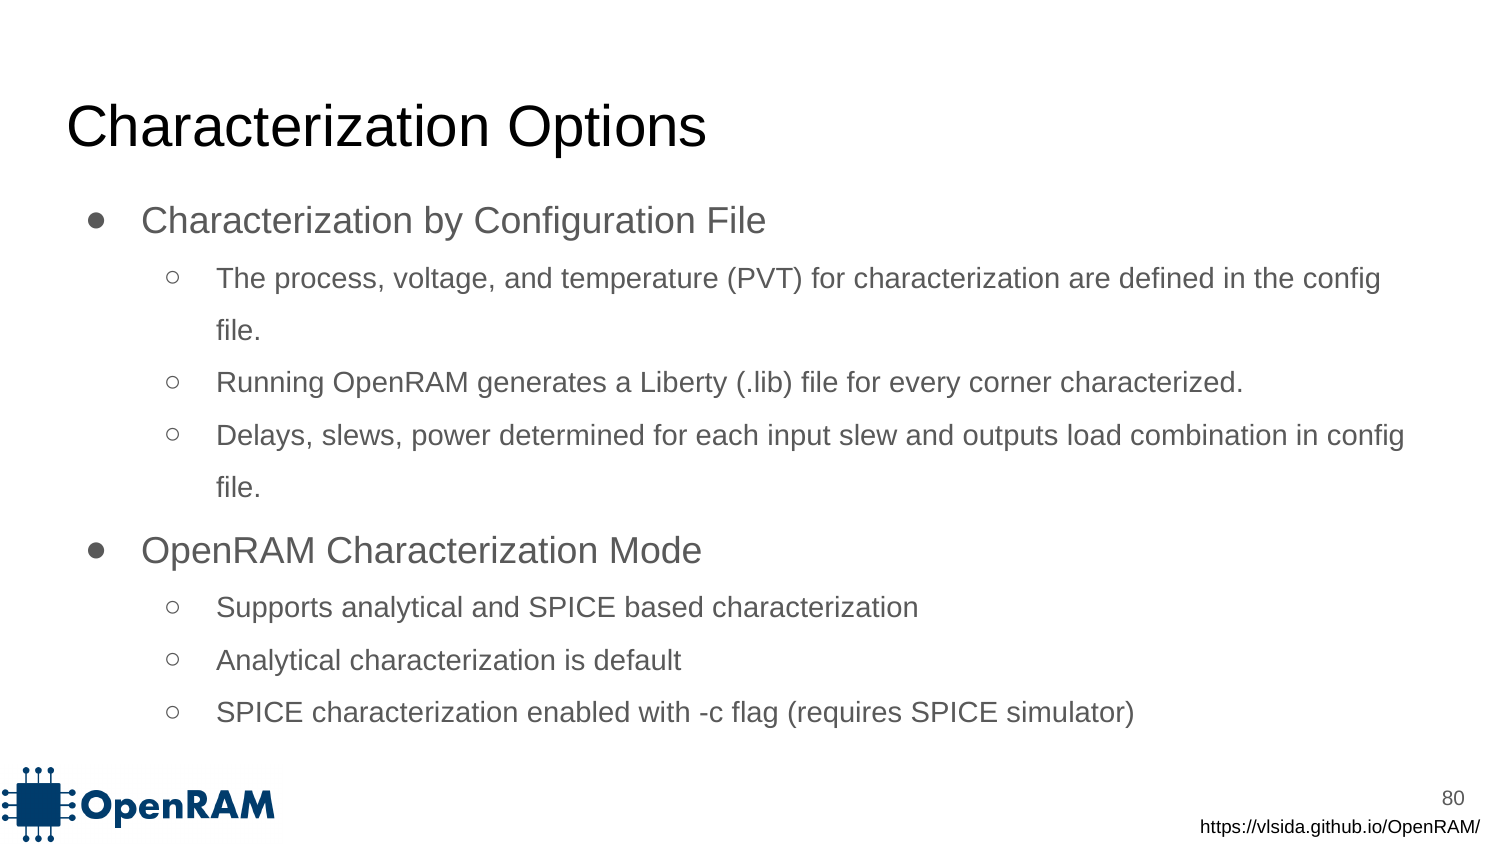

# Characterization Options
Characterization by Configuration File
The process, voltage, and temperature (PVT) for characterization are defined in the config file.
Running OpenRAM generates a Liberty (.lib) file for every corner characterized.
Delays, slews, power determined for each input slew and outputs load combination in config file.
OpenRAM Characterization Mode
Supports analytical and SPICE based characterization
Analytical characterization is default
SPICE characterization enabled with -c flag (requires SPICE simulator)
80